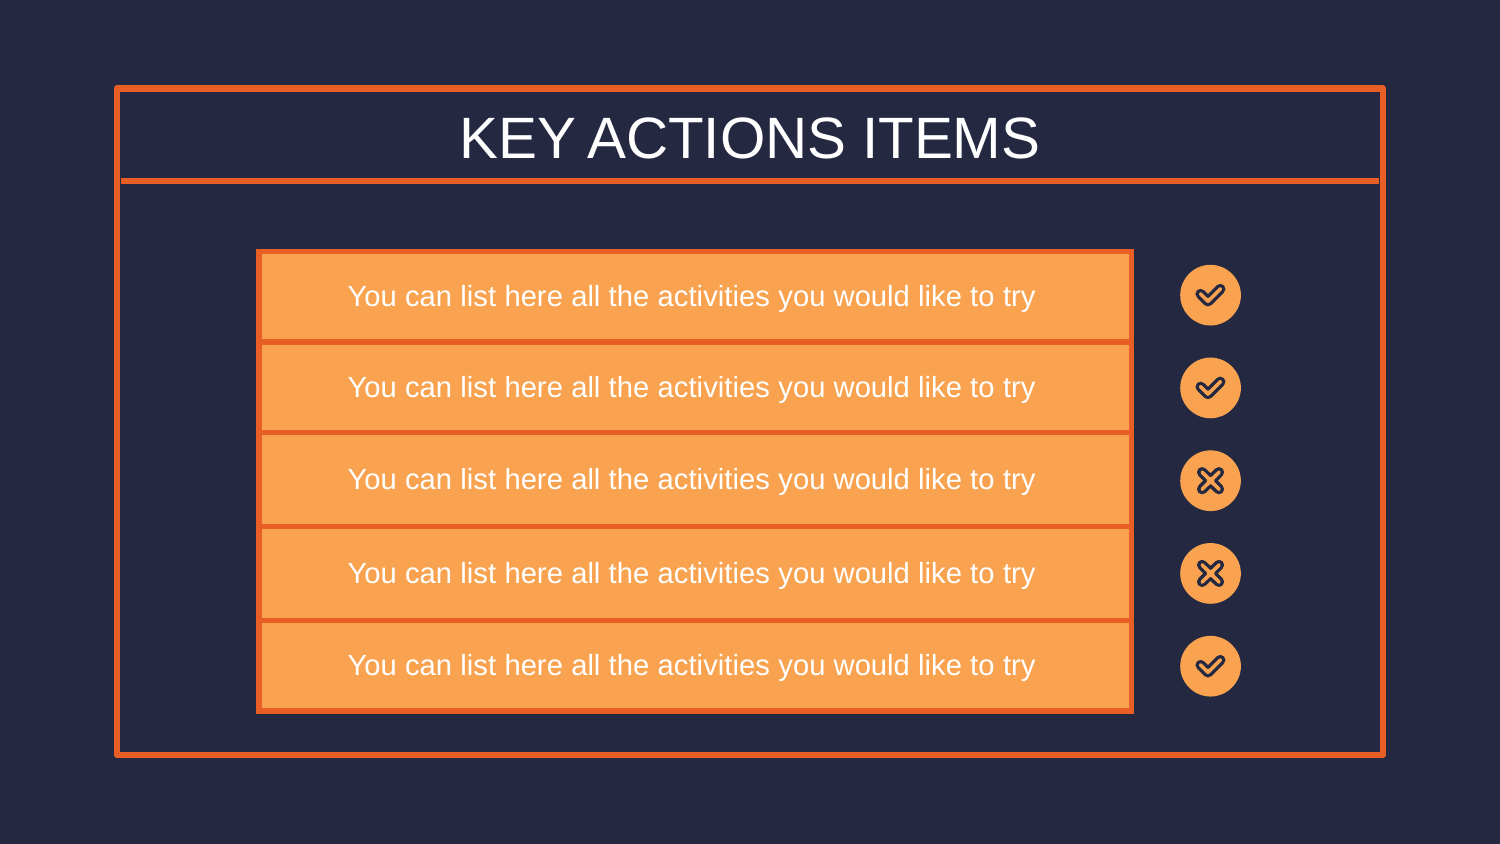

# KEY ACTIONS ITEMS
| You can list here all the activities you would like to try |
| --- |
| You can list here all the activities you would like to try |
| You can list here all the activities you would like to try |
| You can list here all the activities you would like to try |
| You can list here all the activities you would like to try |